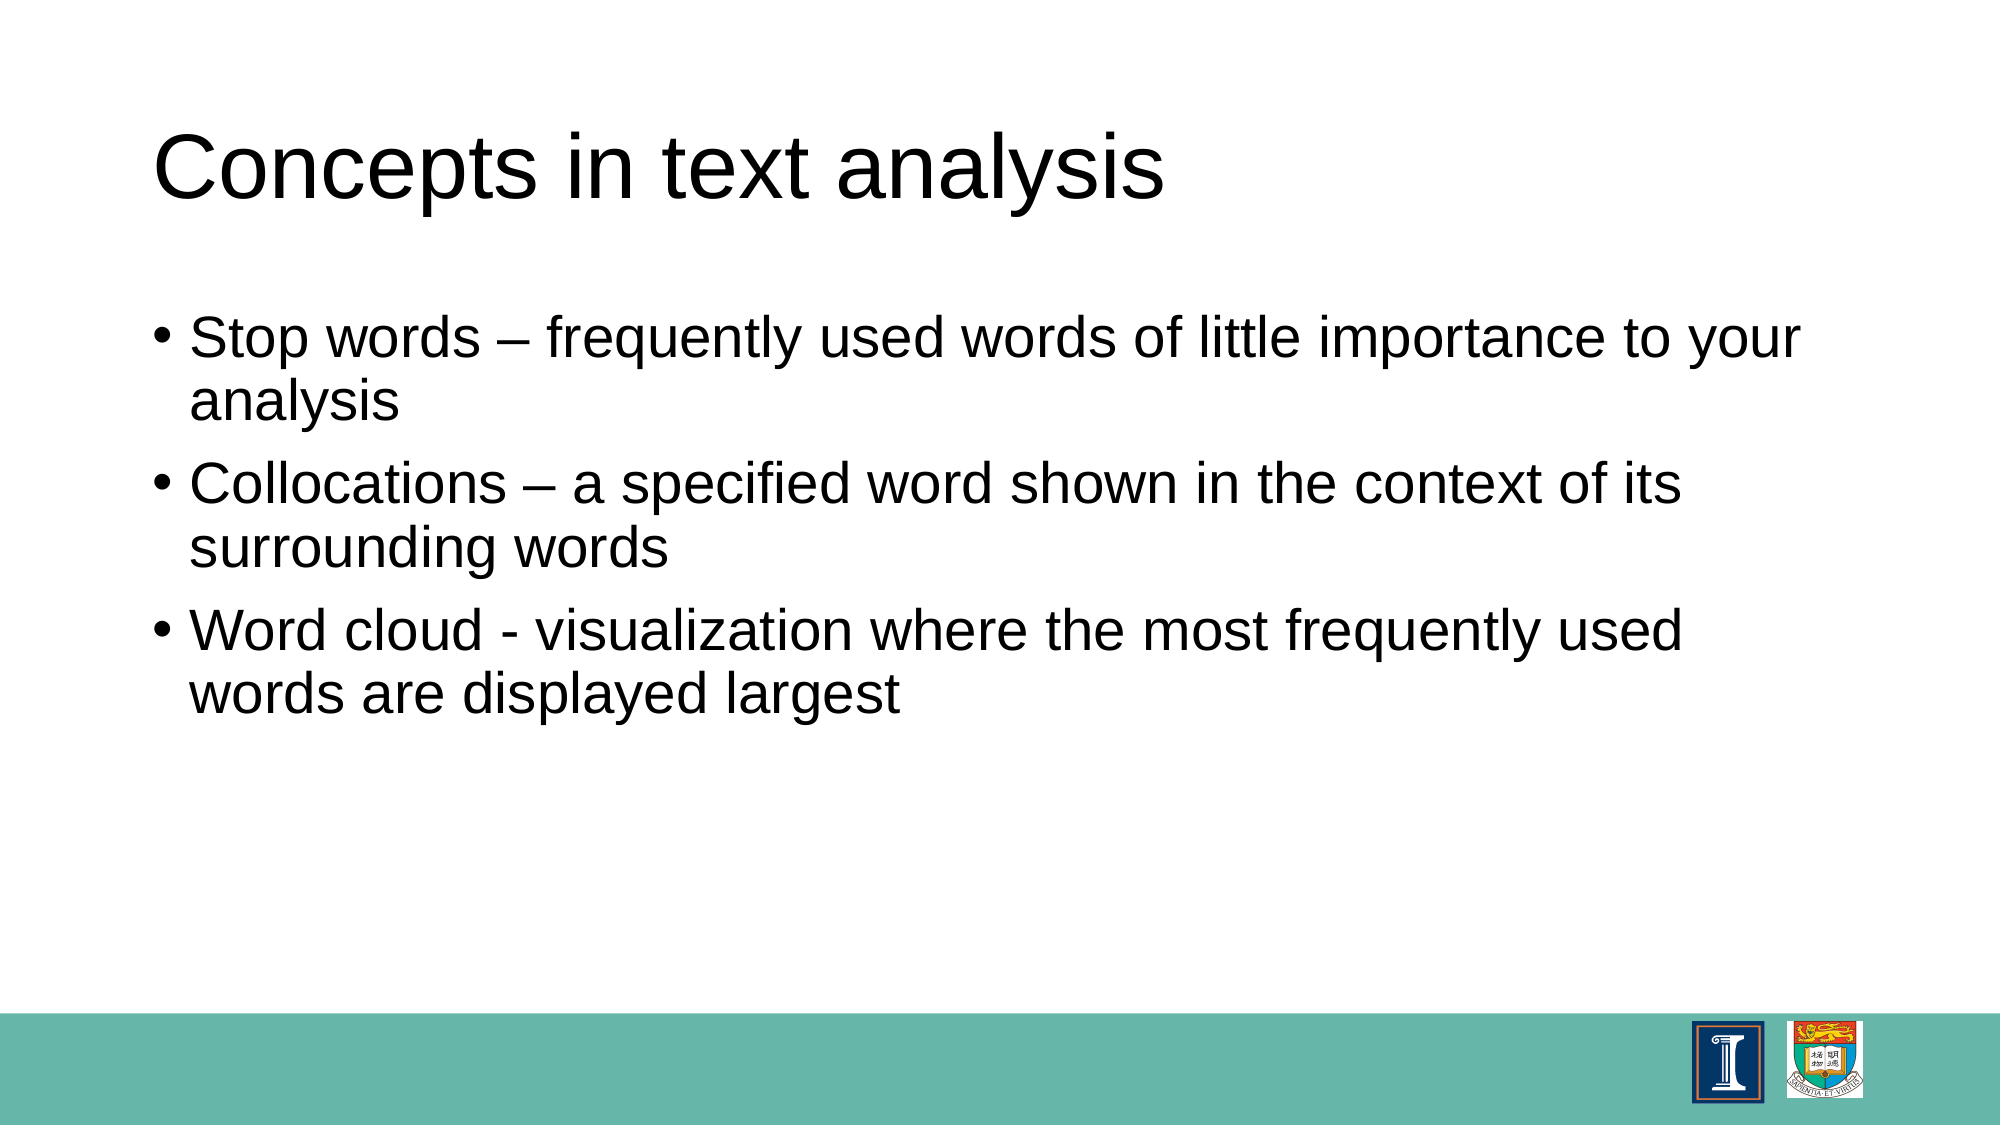

# Concepts in text analysis
Stop words – frequently used words of little importance to your analysis
Collocations – a specified word shown in the context of its surrounding words
Word cloud - visualization where the most frequently used words are displayed largest